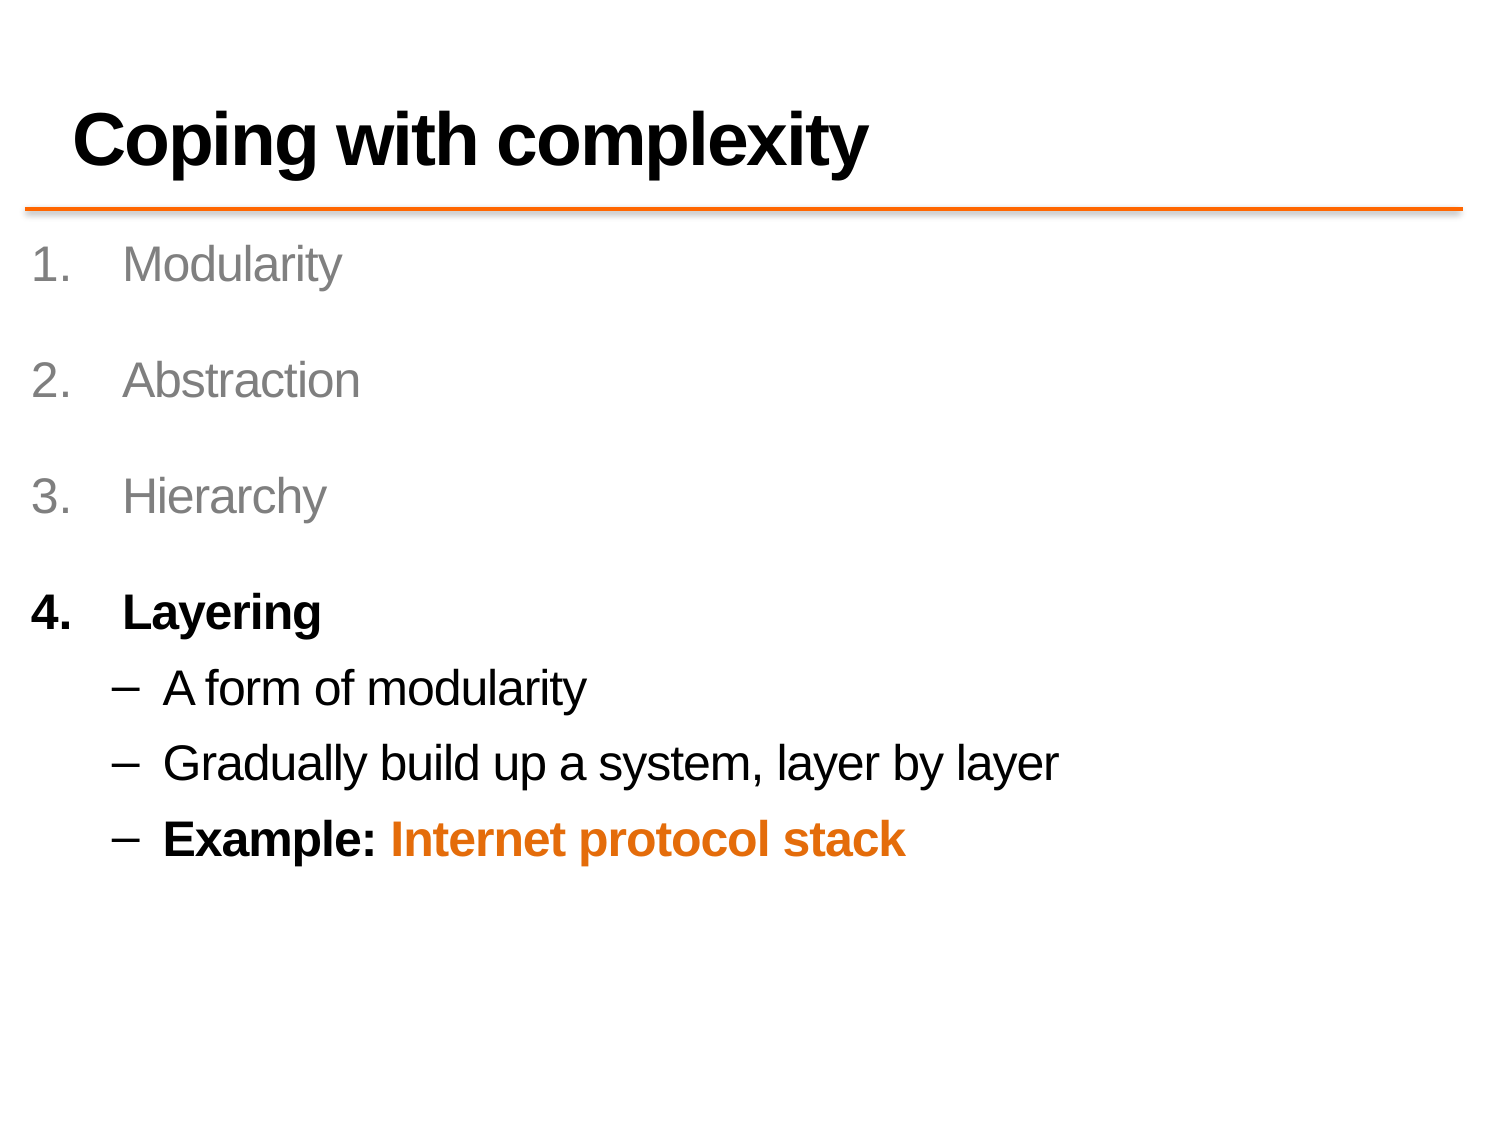

# Coping with complexity
Modularity

Abstraction

Hierarchy

Layering
A form of modularity
Gradually build up a system, layer by layer
Example: Internet protocol stack